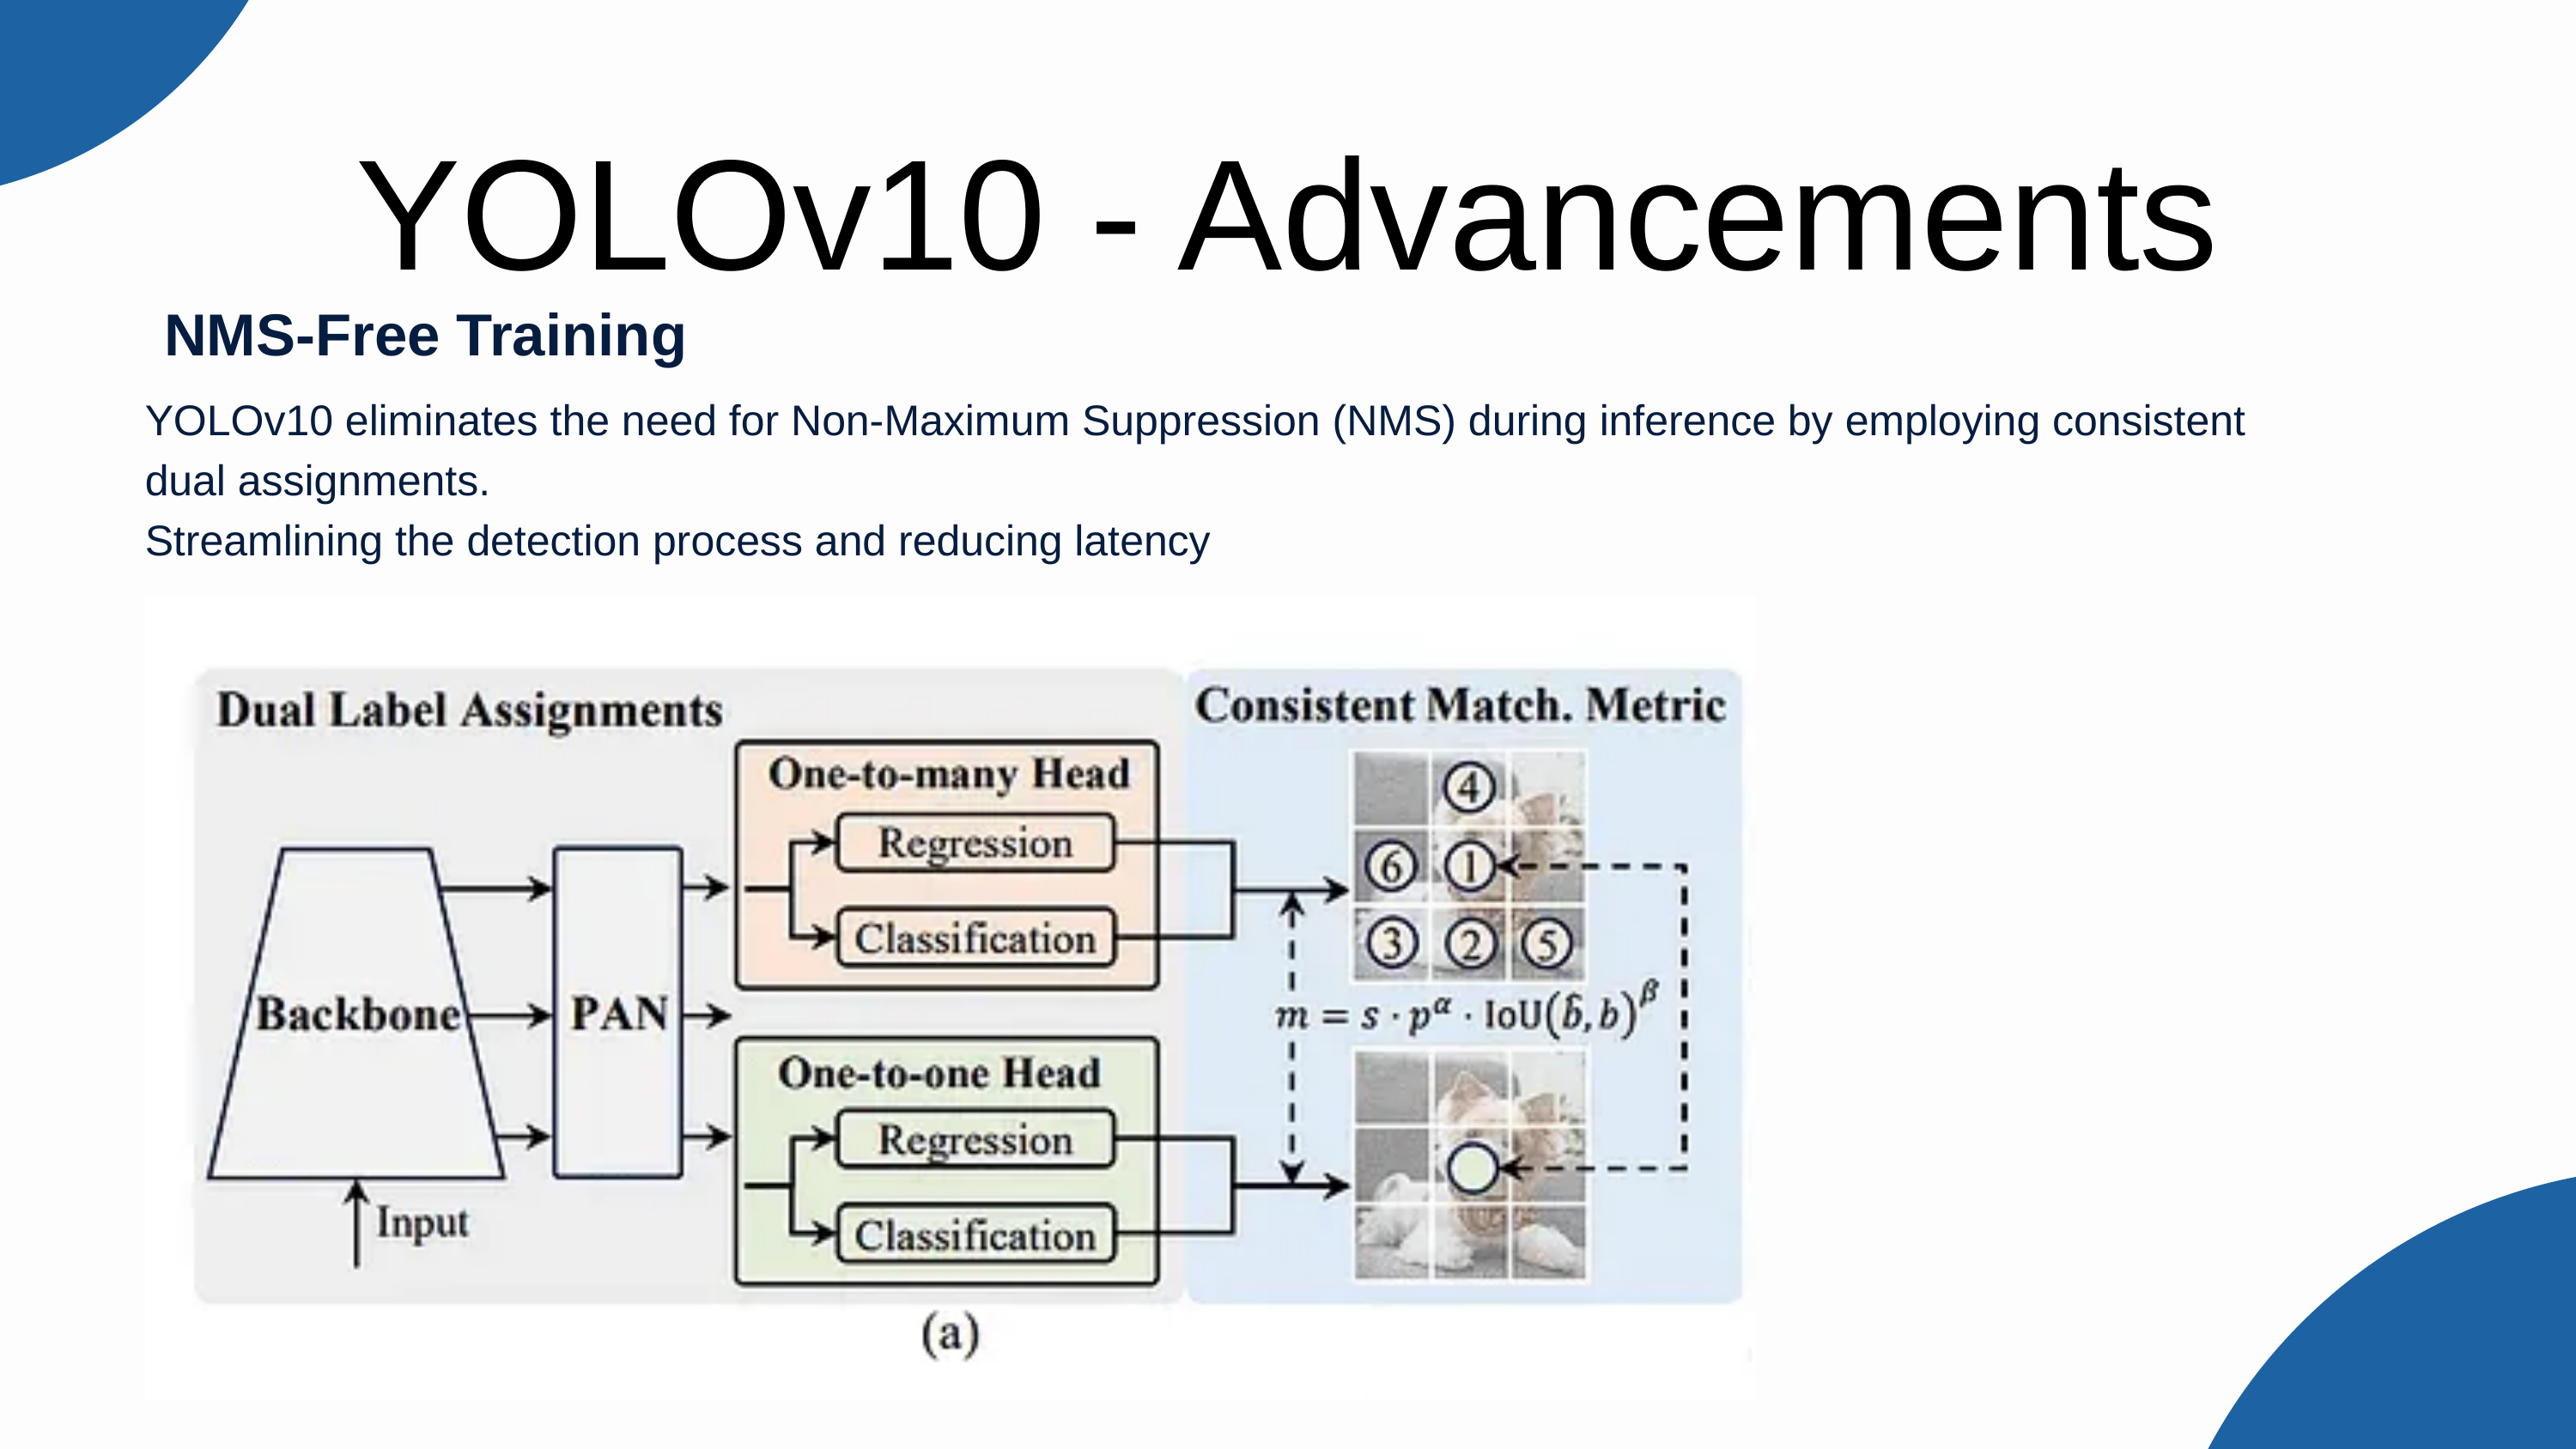

YOLOv10 - Advancements
NMS-Free Training
YOLOv10 eliminates the need for Non-Maximum Suppression (NMS) during inference by employing consistent dual assignments.
Streamlining the detection process and reducing latency